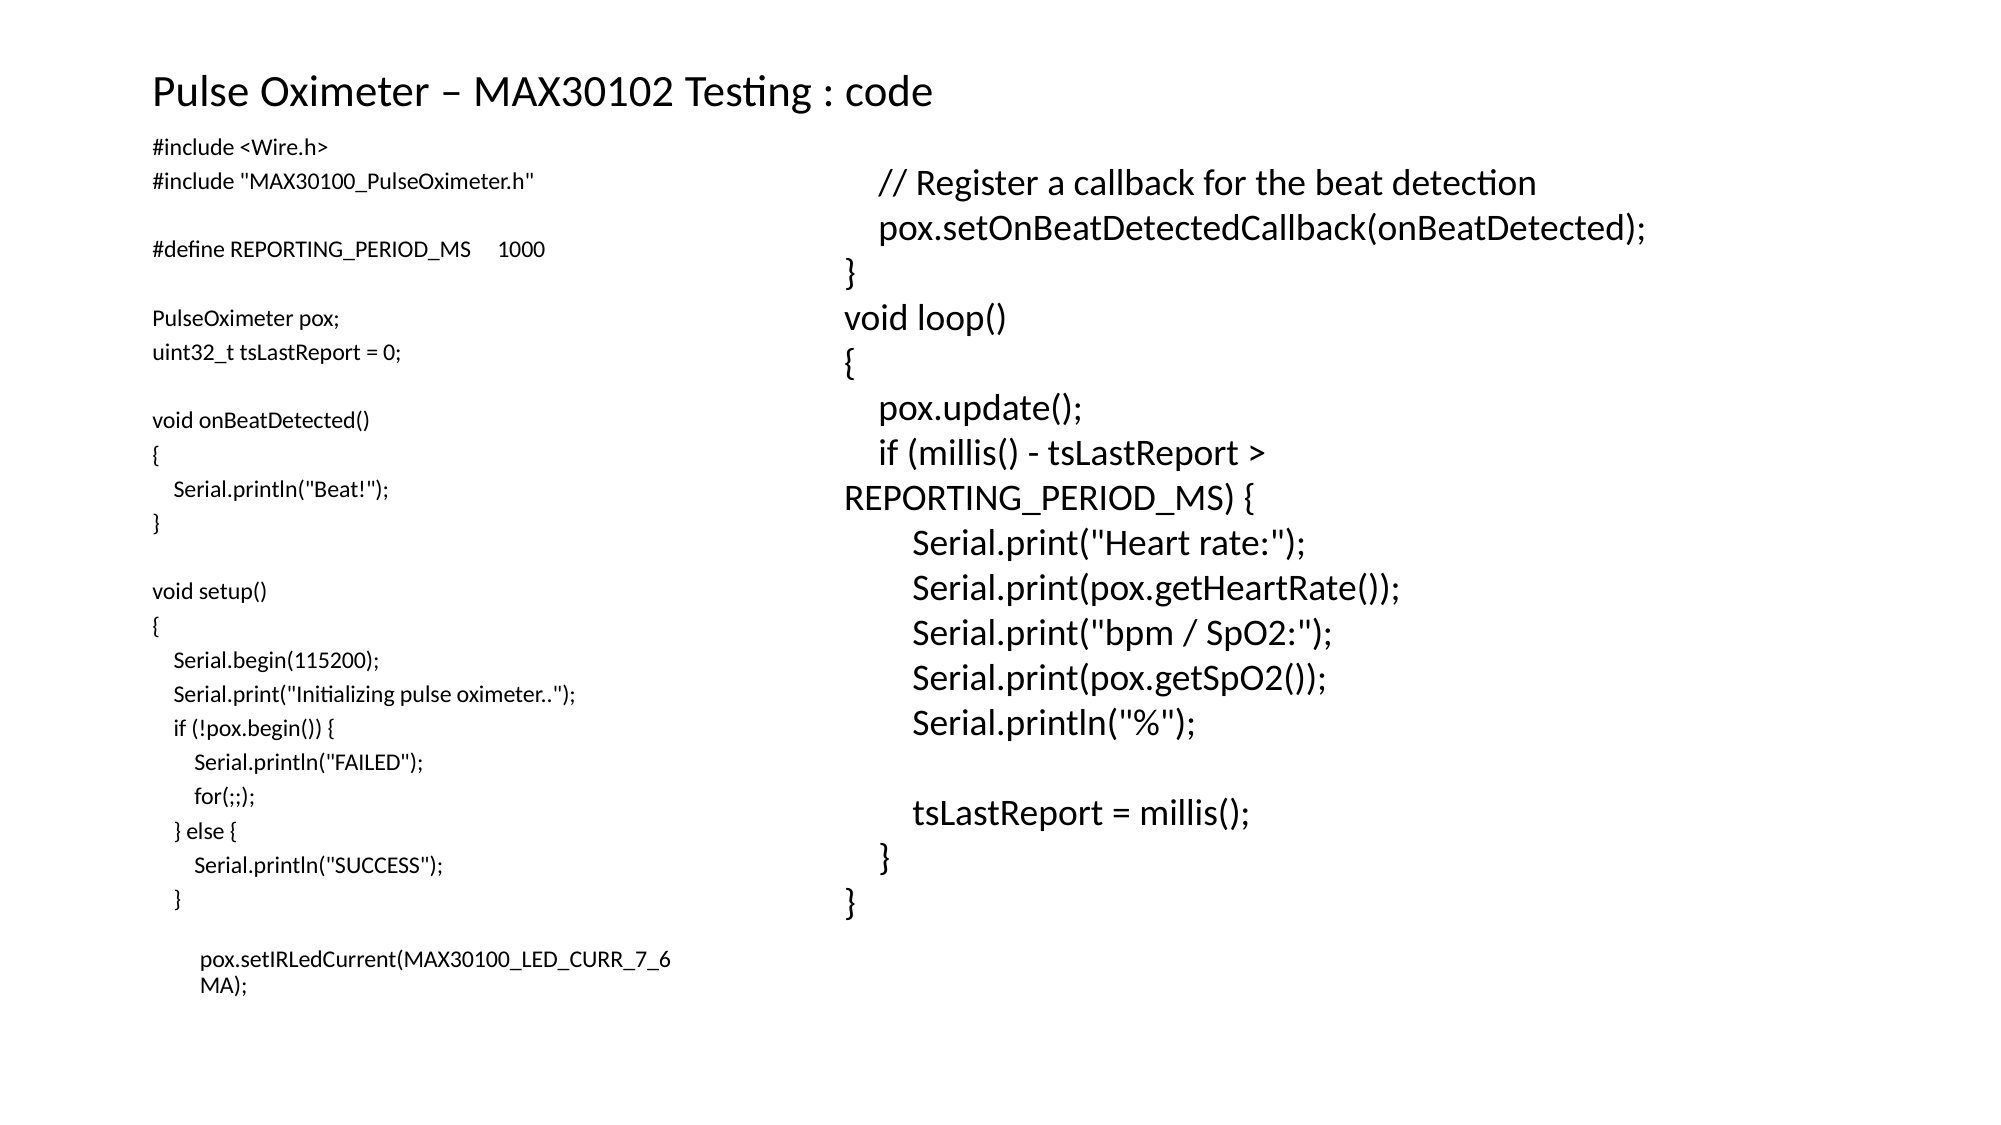

# Pulse Oximeter – MAX30102 Testing : code

​
    // Register a callback for the beat detection​
    pox.setOnBeatDetectedCallback(onBeatDetected);​
}​
​void loop()​
{​
    pox.update();​
    if (millis() - tsLastReport > REPORTING_PERIOD_MS) {​
        Serial.print("Heart rate:");​
        Serial.print(pox.getHeartRate());​
        Serial.print("bpm / SpO2:");​
        Serial.print(pox.getSpO2());​
        Serial.println("%");​
​
        tsLastReport = millis();​
    }​
}
#include <Wire.h>
#include "MAX30100_PulseOximeter.h"

#define REPORTING_PERIOD_MS     1000

PulseOximeter pox;
uint32_t tsLastReport = 0;

void onBeatDetected()
{
    Serial.println("Beat!");
}

void setup()
{
    Serial.begin(115200);
    Serial.print("Initializing pulse oximeter..");
    if (!pox.begin()) {
        Serial.println("FAILED");
        for(;;);
    } else {
        Serial.println("SUCCESS");
    }
     pox.setIRLedCurrent(MAX30100_LED_CURR_7_6MA);